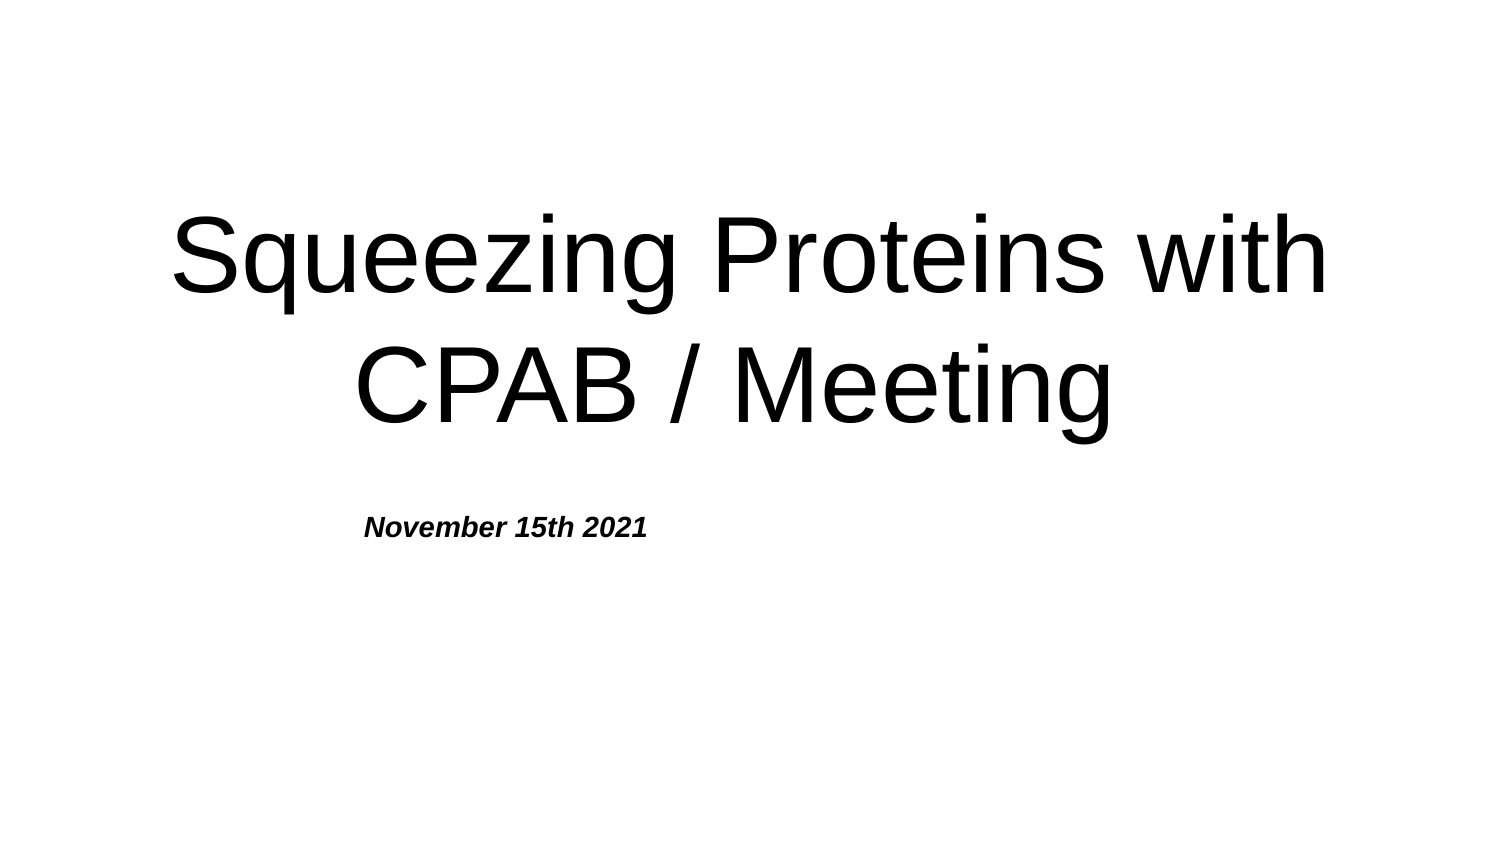

# Squeezing Proteins with CPAB / Meeting
November 15th 2021